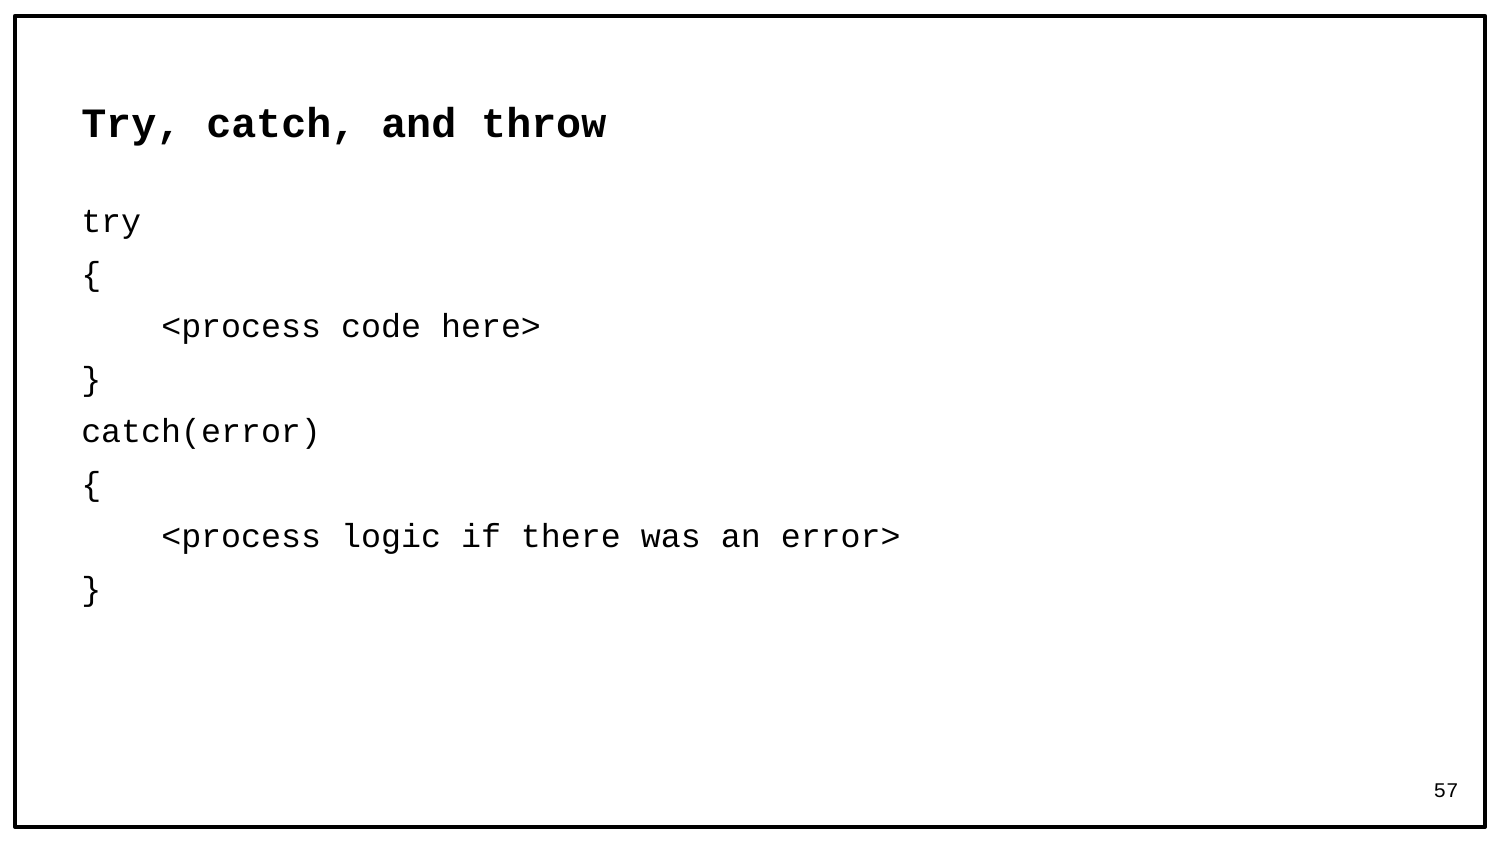

# Try, catch, and throw
try
{
    <process code here>
}
catch(error)
{
    <process logic if there was an error>
}
57